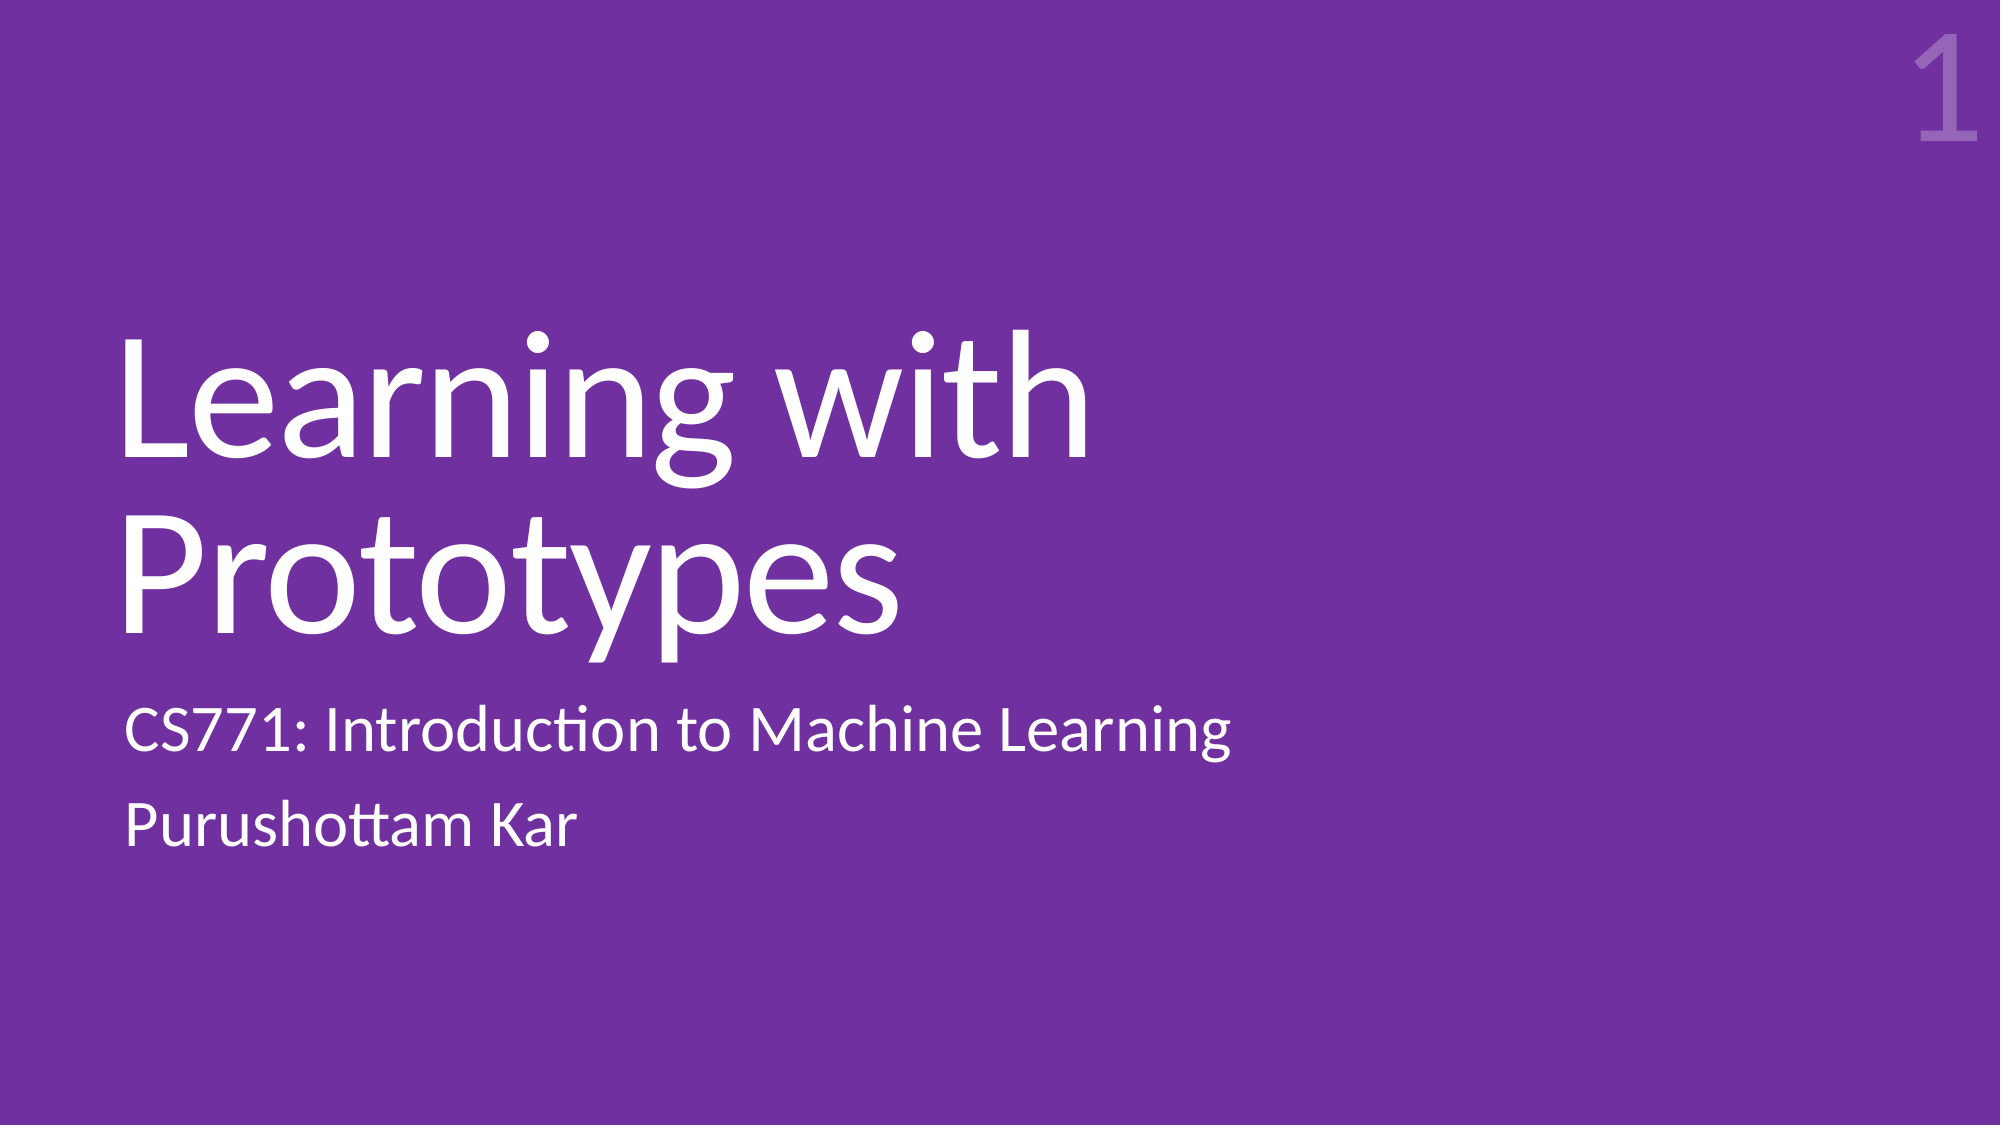

1
# Learning with Prototypes
CS771: Introduction to Machine Learning
Purushottam Kar